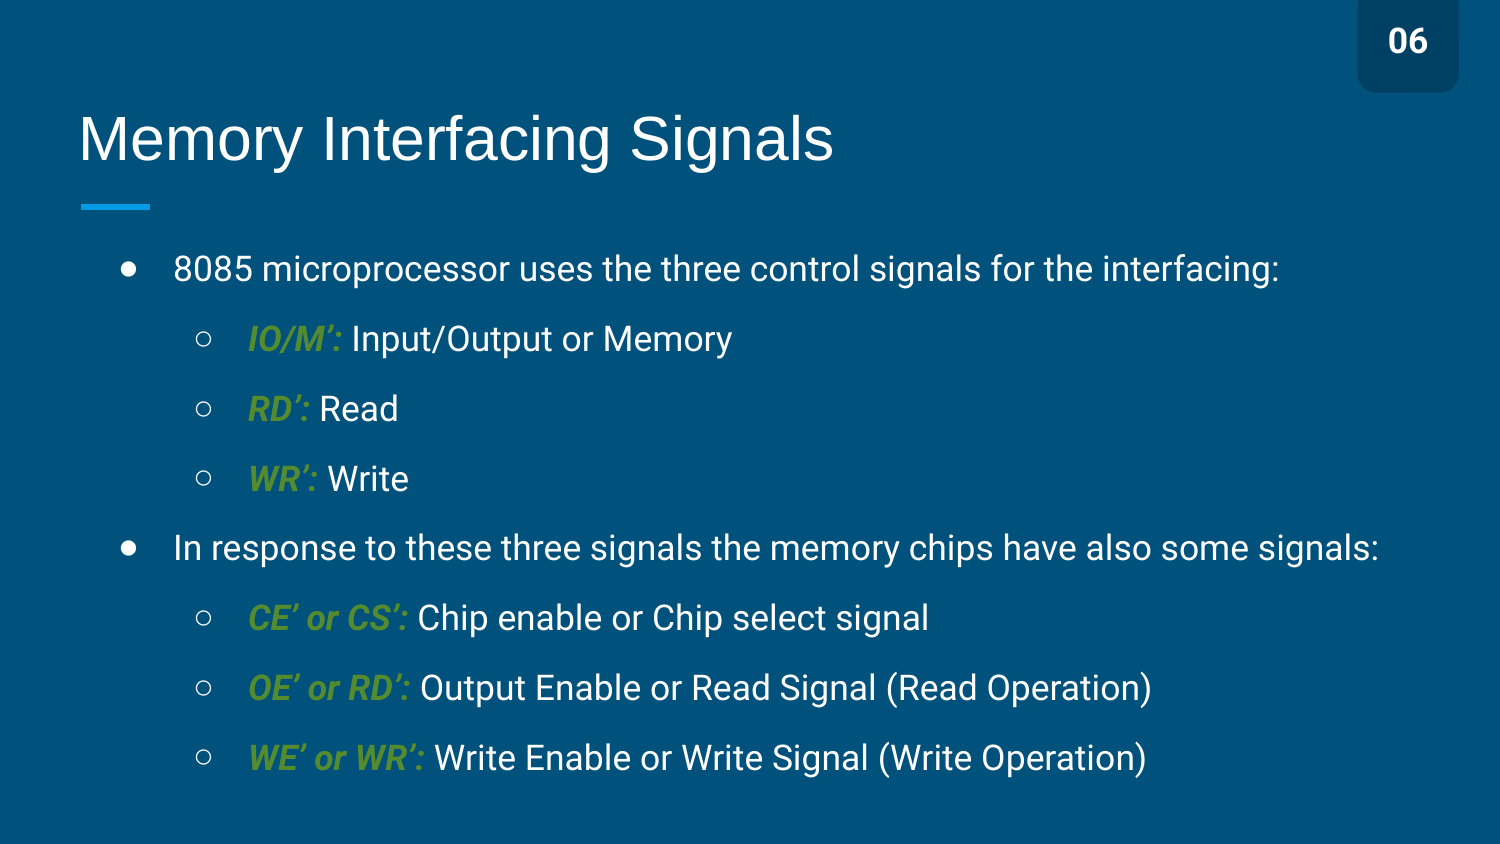

06
# Memory Interfacing Signals
8085 microprocessor uses the three control signals for the interfacing:
IO/M’: Input/Output or Memory
RD’: Read
WR’: Write
In response to these three signals the memory chips have also some signals:
CE’ or CS’: Chip enable or Chip select signal
OE’ or RD’: Output Enable or Read Signal (Read Operation)
WE’ or WR’: Write Enable or Write Signal (Write Operation)